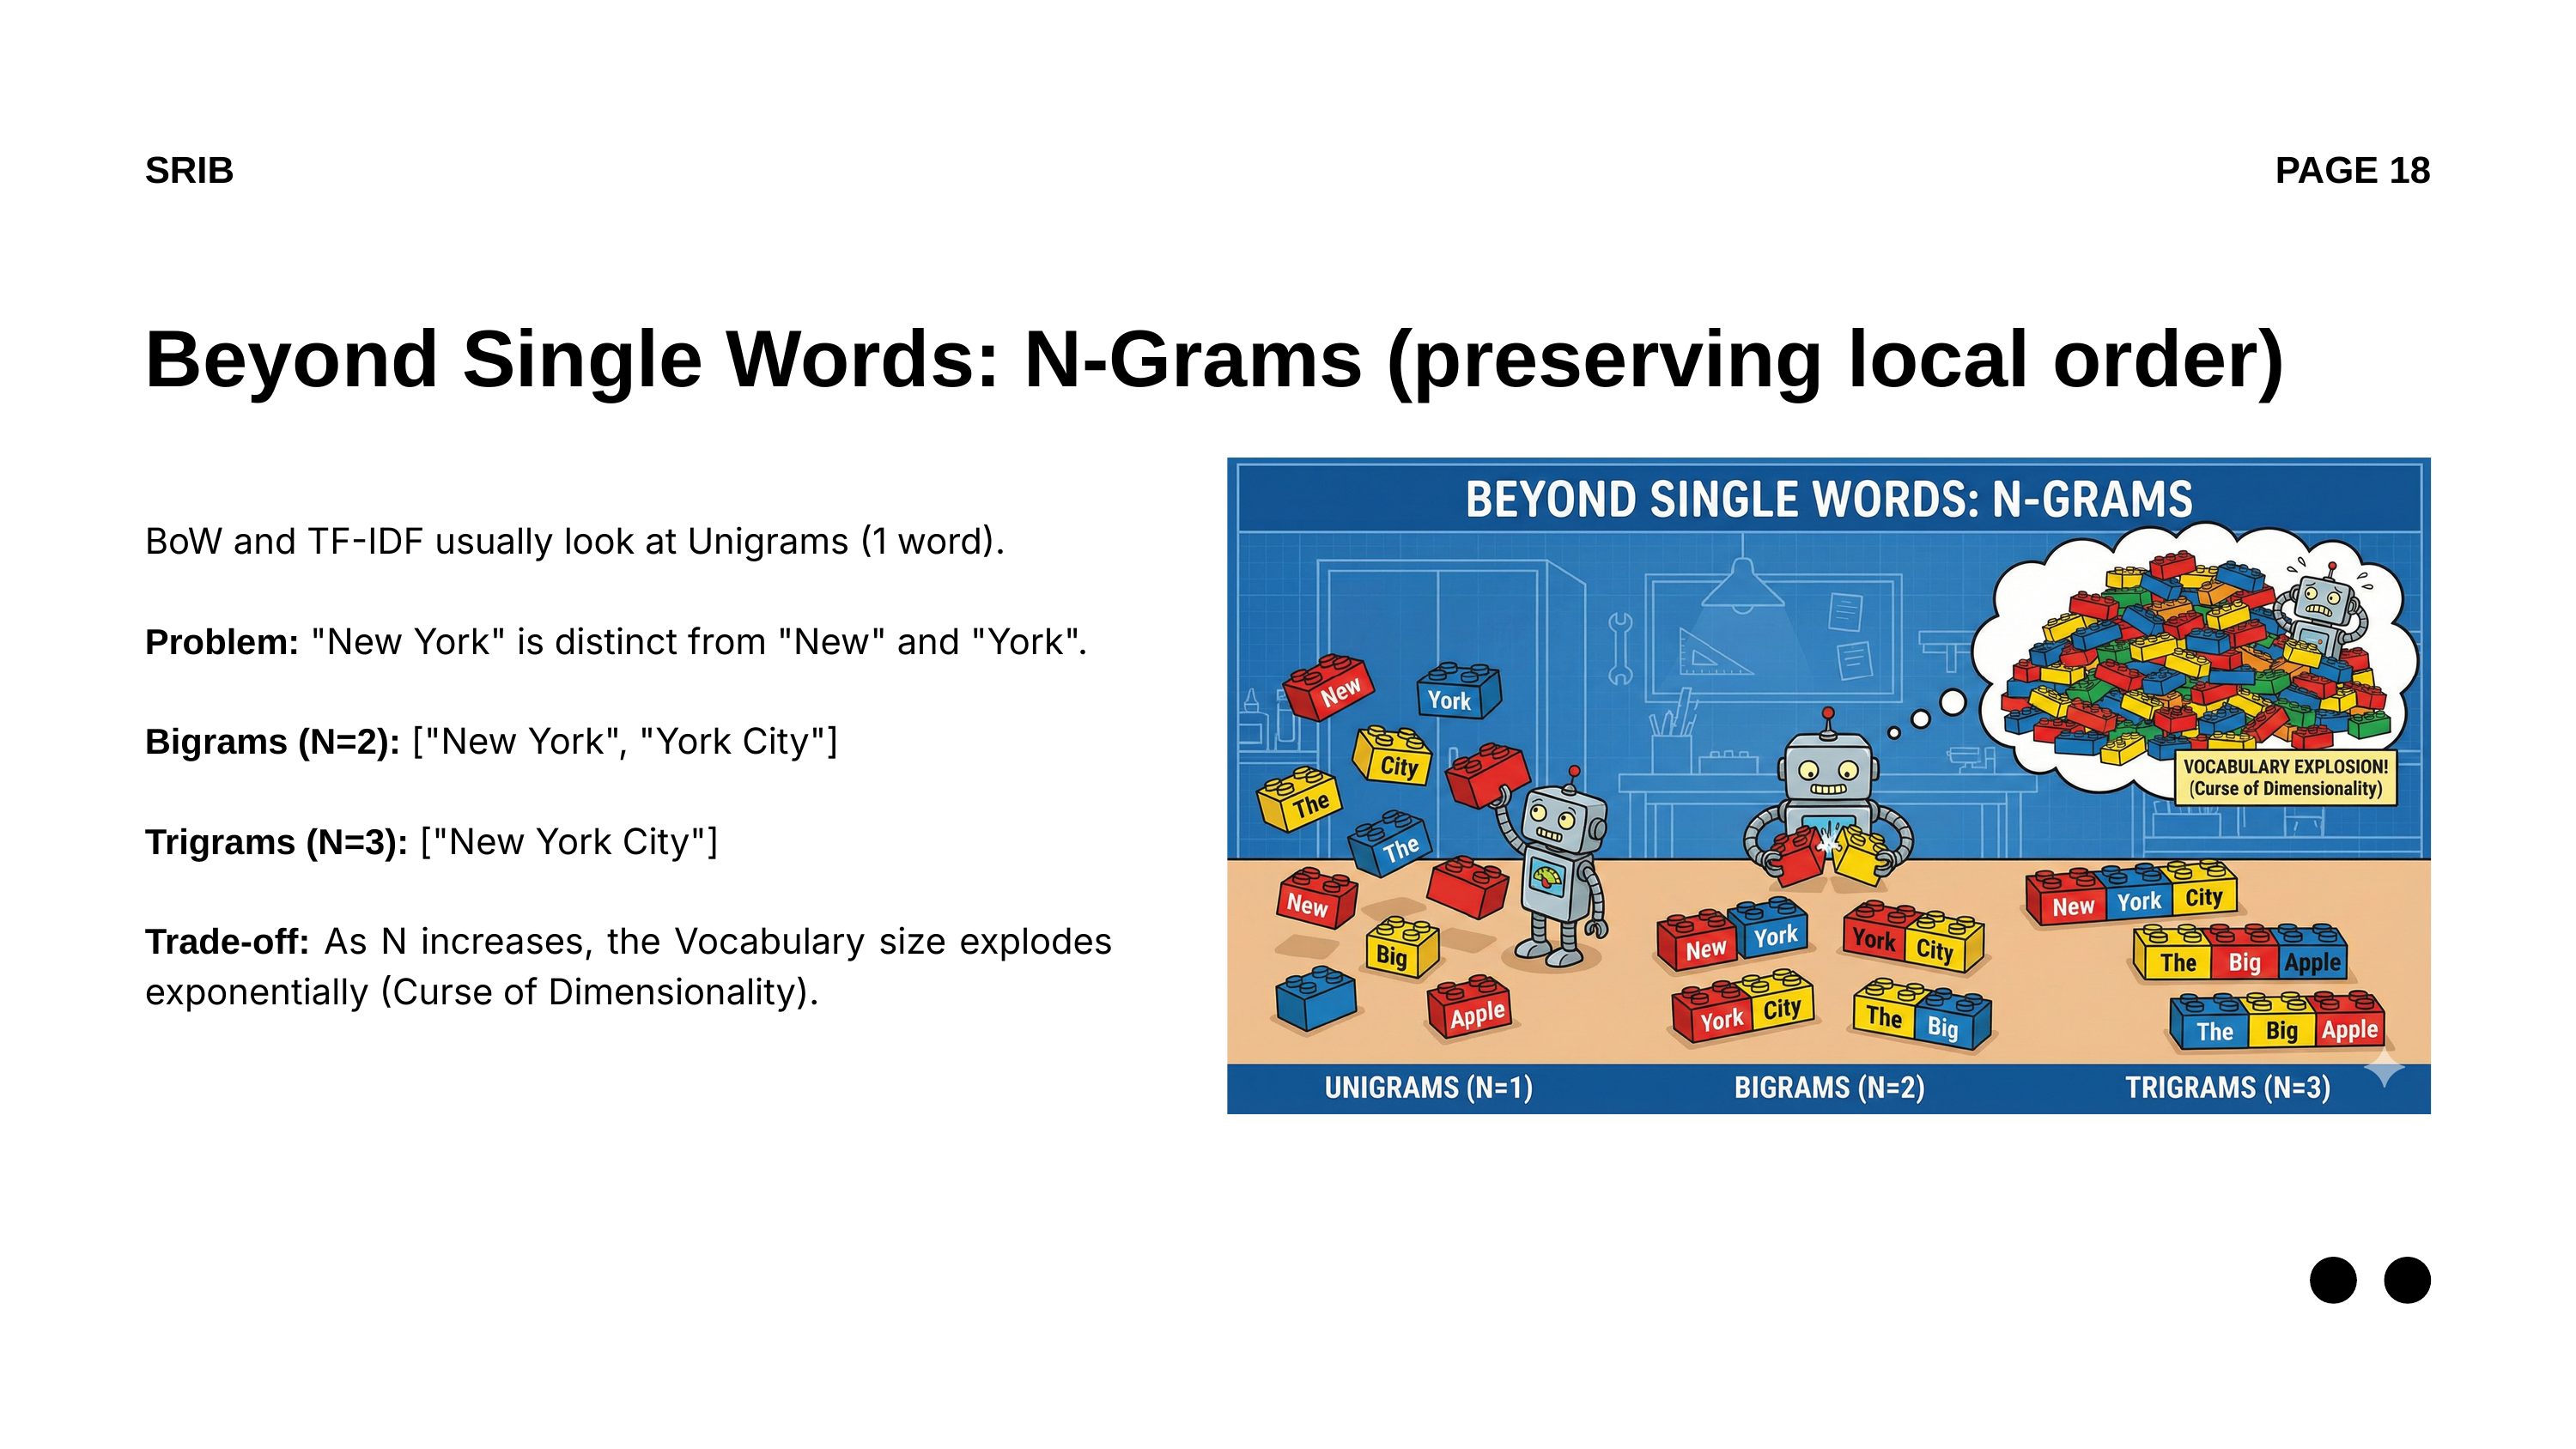

SRIB
PAGE 18
Beyond Single Words: N-Grams (preserving local order)

BoW and TF-IDF usually look at Unigrams (1 word).

Problem: "New York" is distinct from "New" and "York".

Bigrams (N=2): ["New York", "York City"]

Trigrams (N=3): ["New York City"]

Trade-off: As N increases, the Vocabulary size explodes exponentially (Curse of Dimensionality).